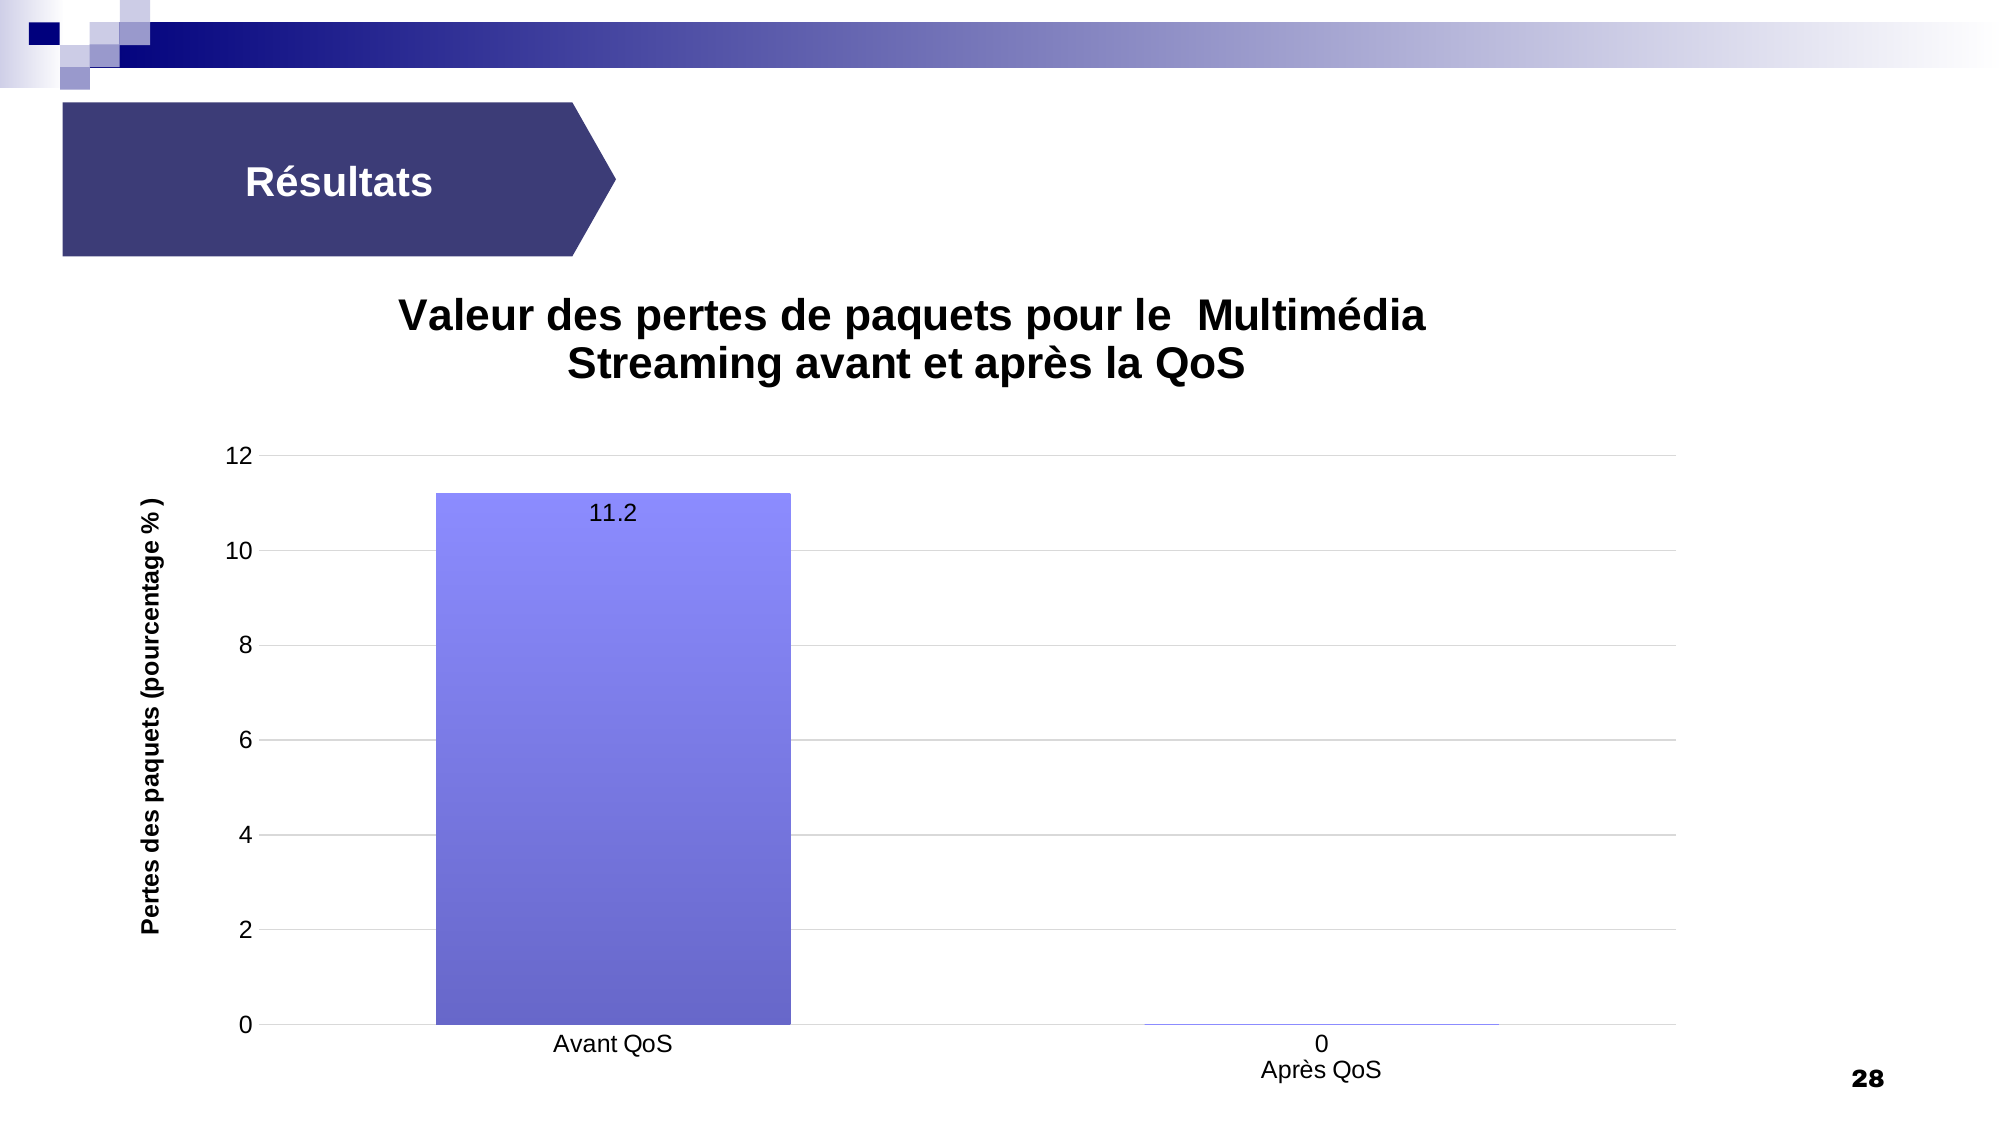

Résultats

### Chart: Valeur des pertes de paquets pour le  Multimédia Streaming avant et après la QoS

| Category |  |
|---|---|
| Avant QoS | 11.2 |
|
Après QoS | 0.0 |28